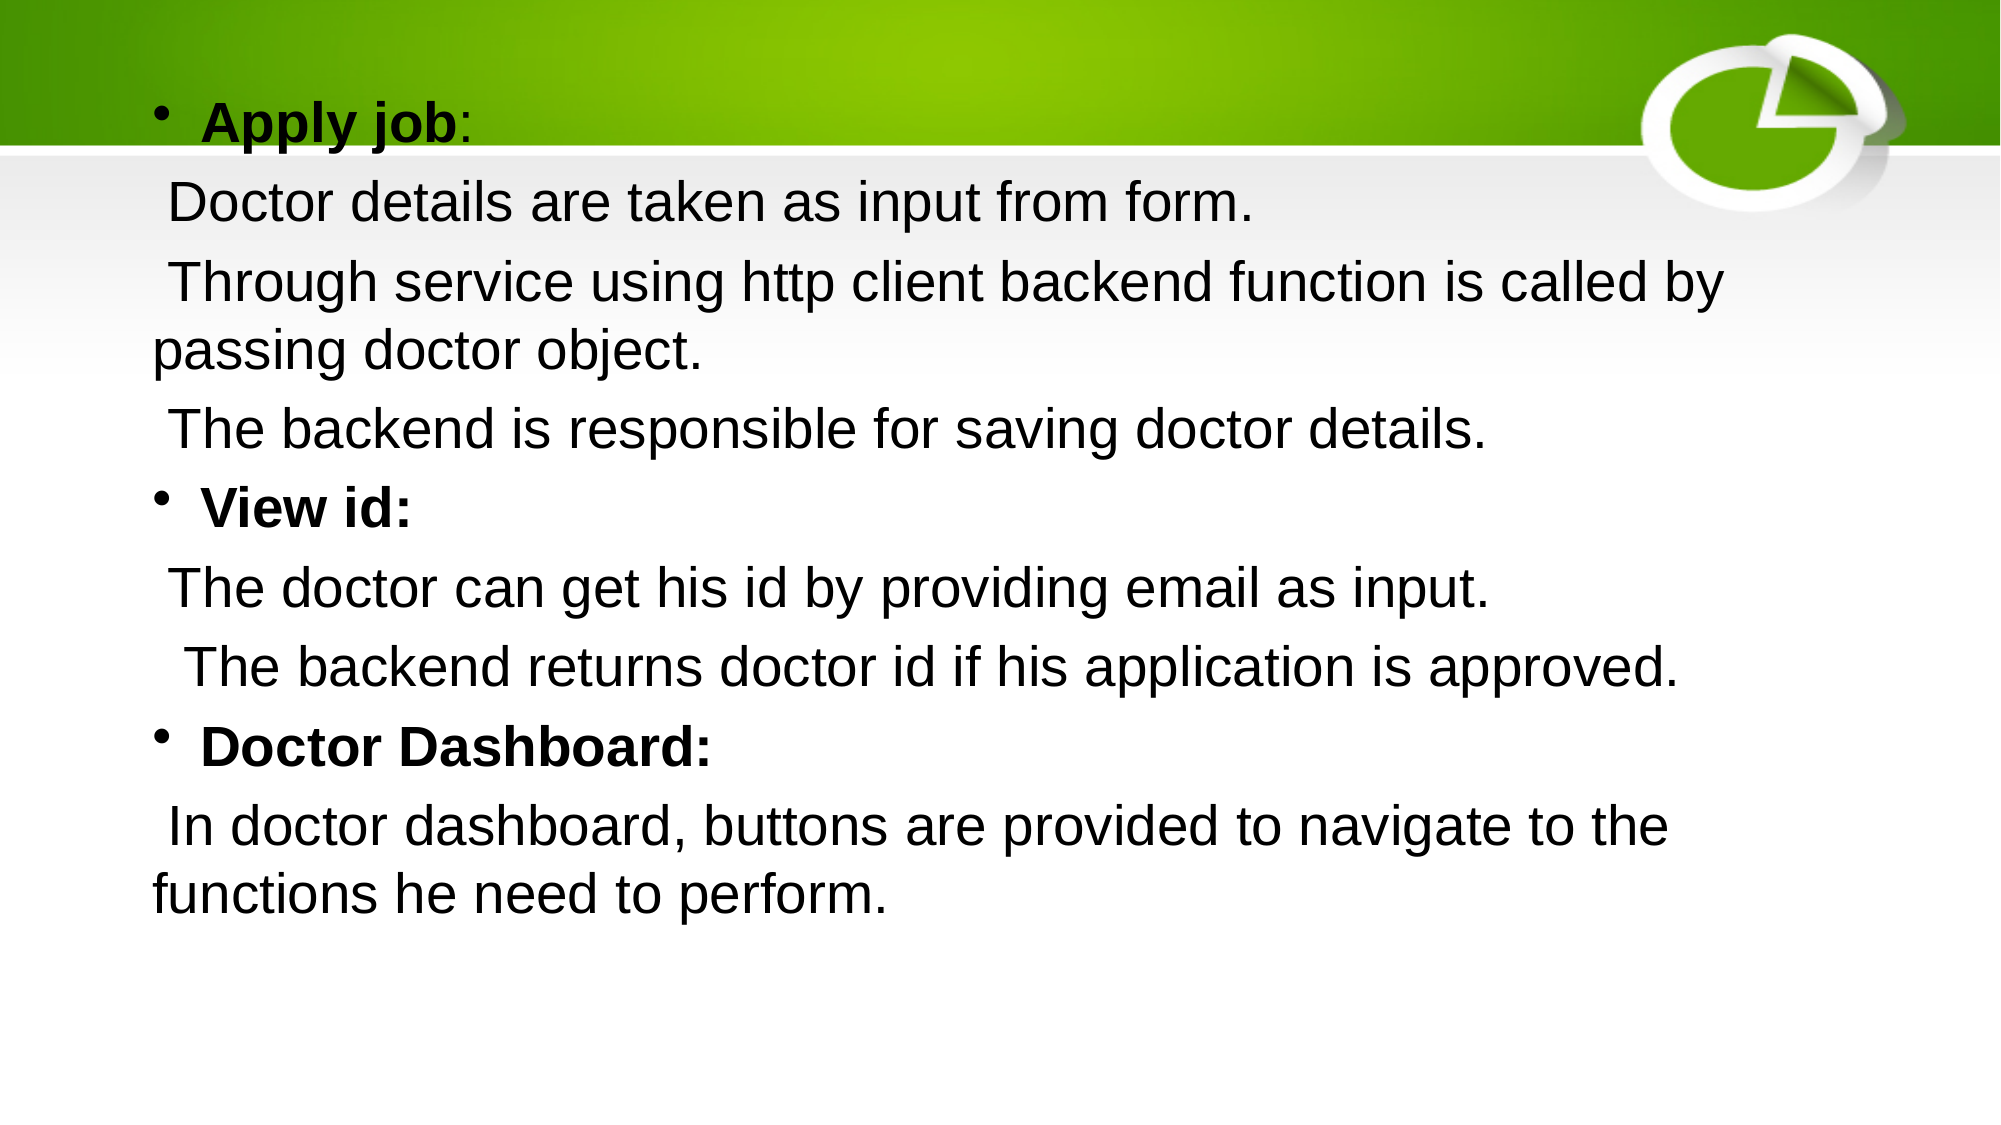

Apply job:
 Doctor details are taken as input from form.
 Through service using http client backend function is called by passing doctor object.
 The backend is responsible for saving doctor details.
View id:
 The doctor can get his id by providing email as input.
  The backend returns doctor id if his application is approved.
Doctor Dashboard:
 In doctor dashboard, buttons are provided to navigate to the functions he need to perform.